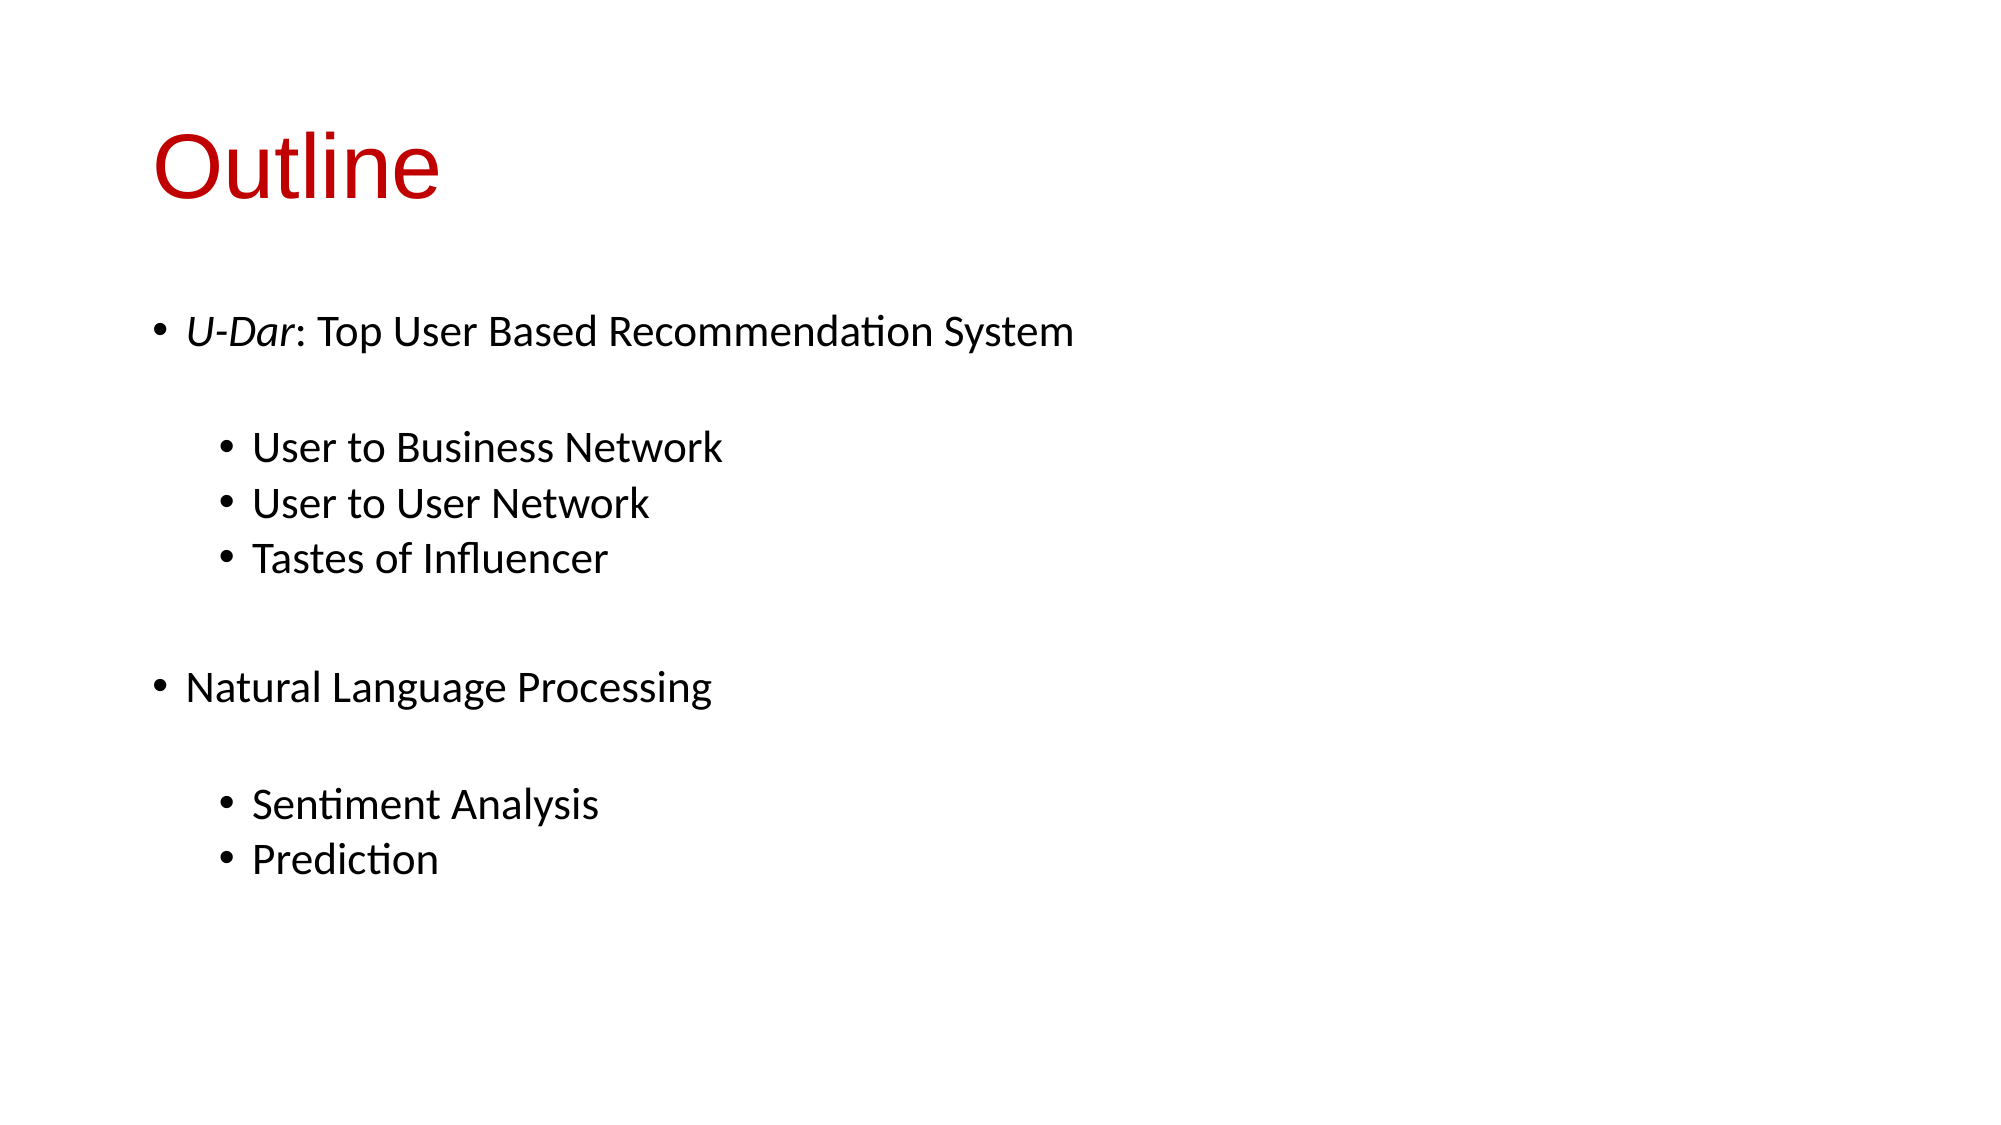

# Outline
U-Dar: Top User Based Recommendation System

User to Business Network
User to User Network
Tastes of Influencer

Natural Language Processing

Sentiment Analysis
Prediction